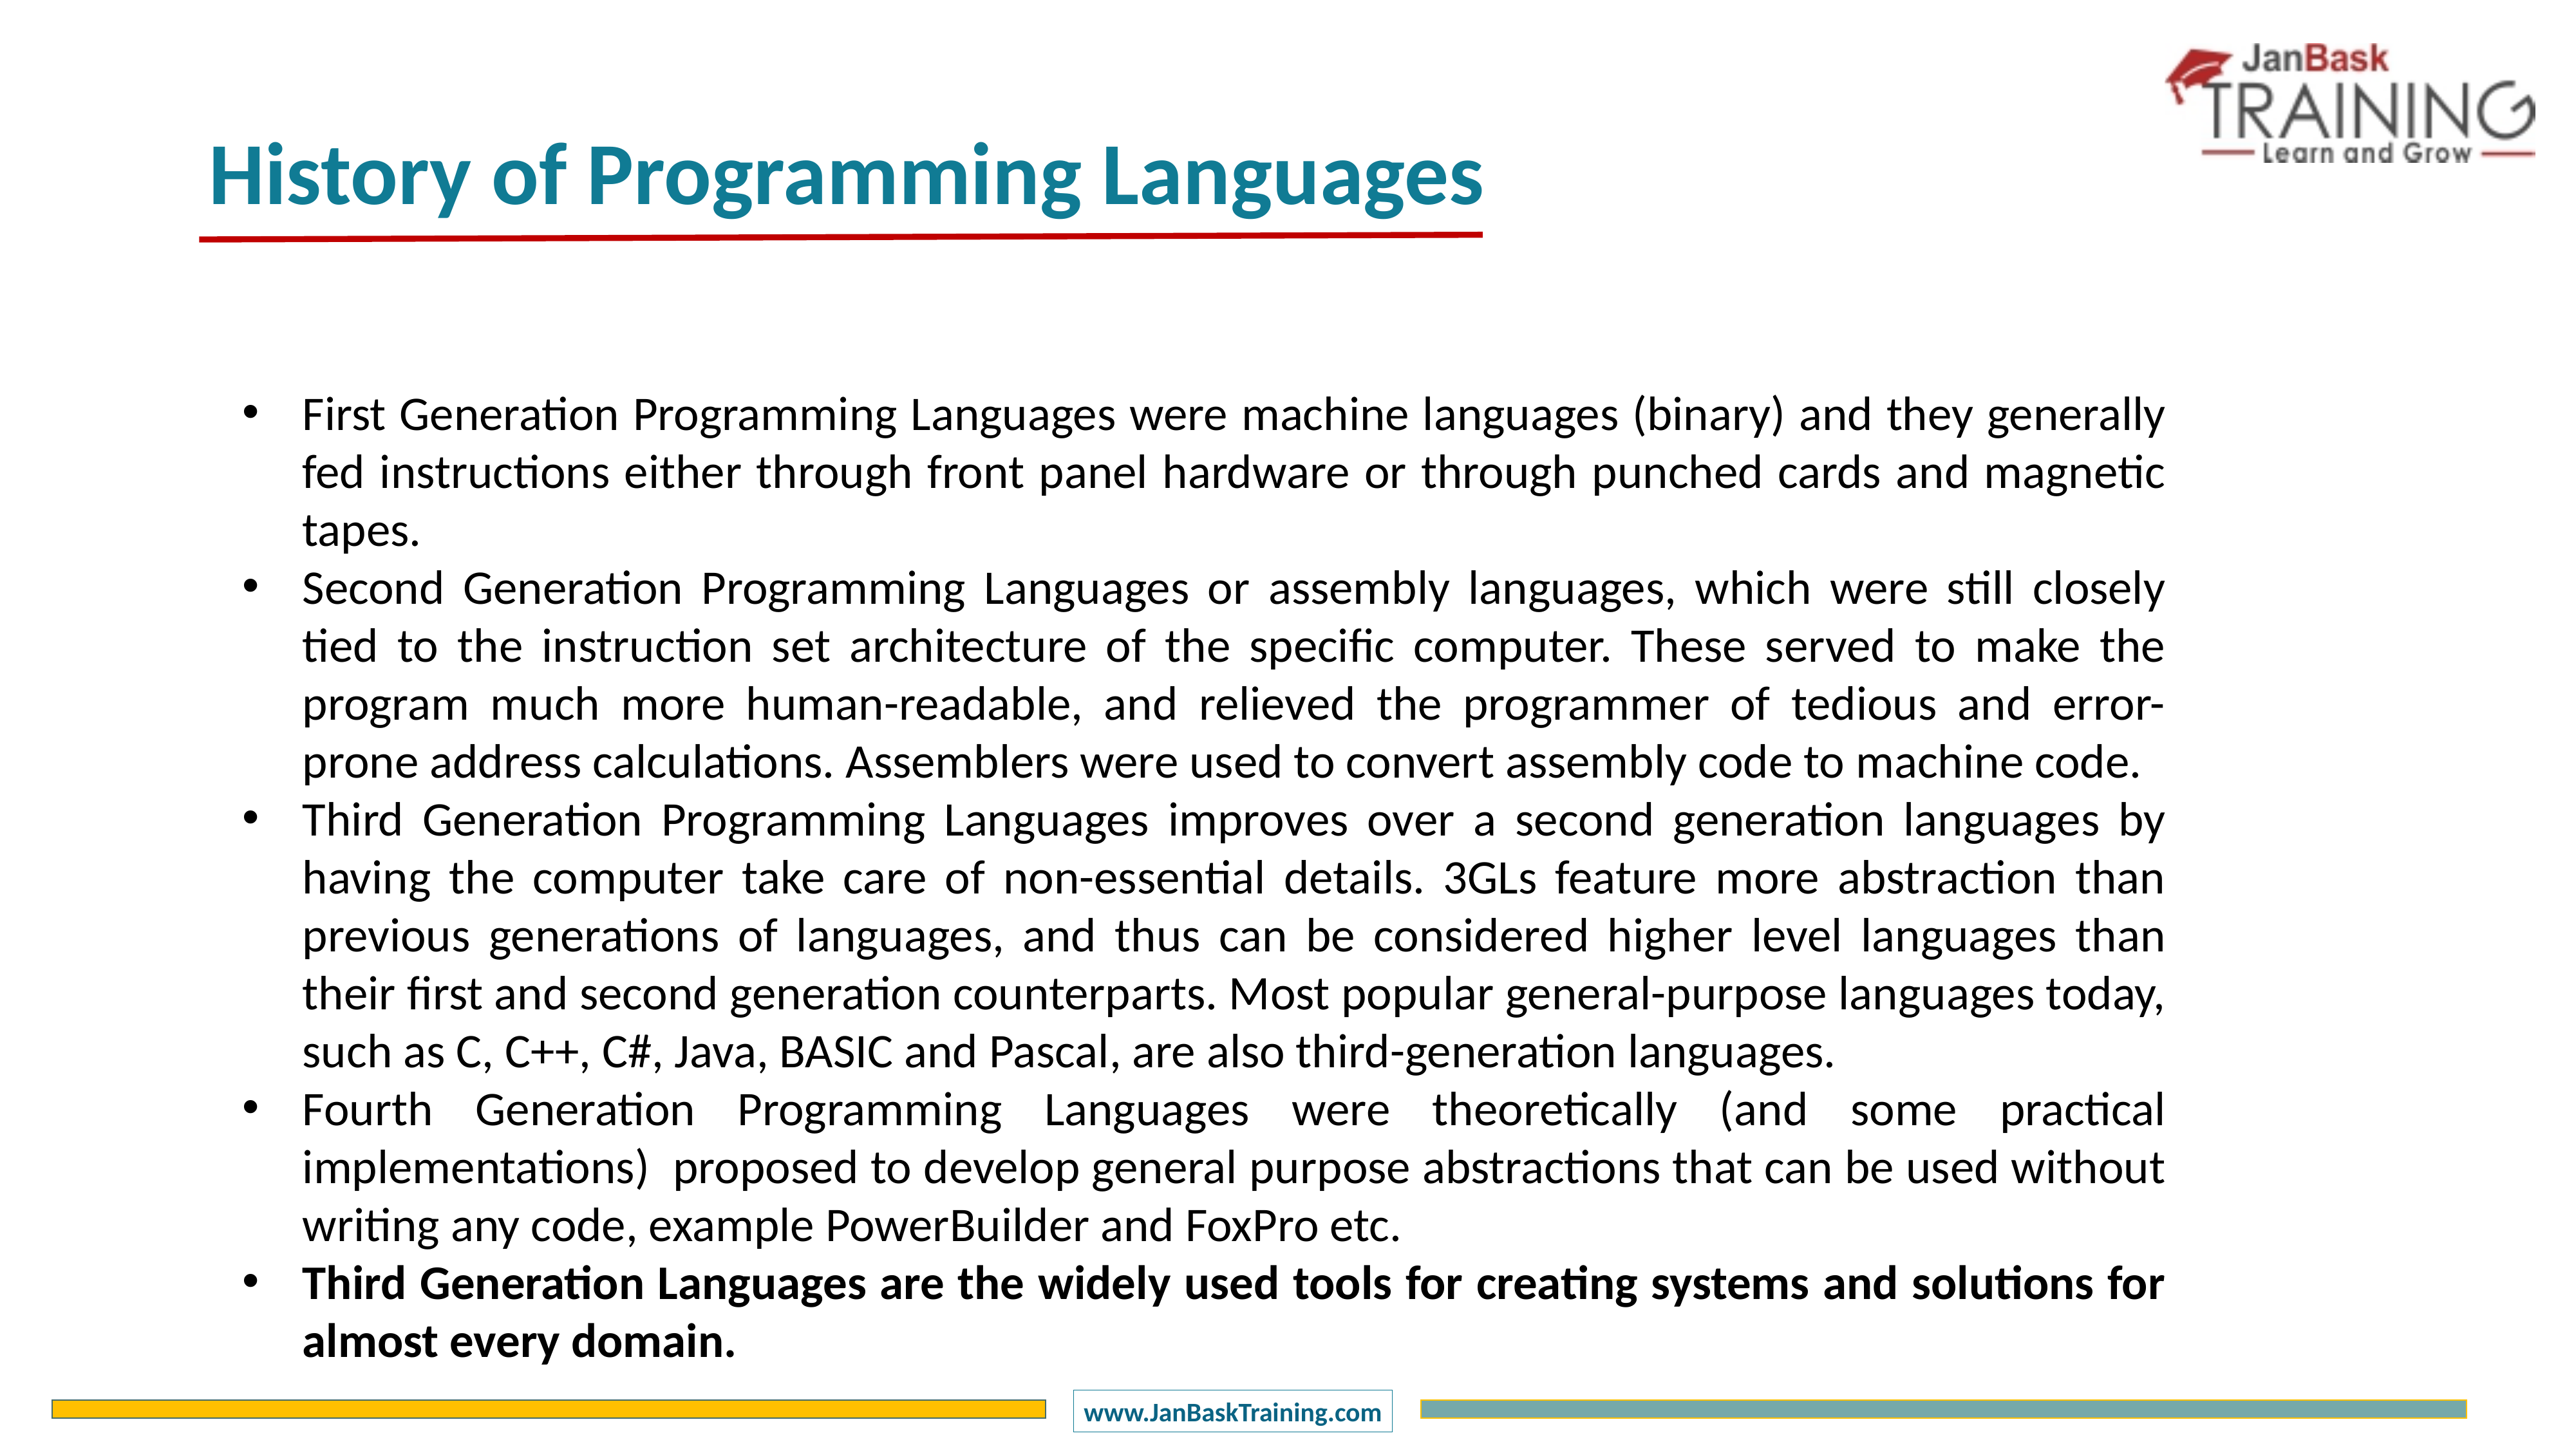

History of Programming Languages
First Generation Programming Languages were machine languages (binary) and they generally fed instructions either through front panel hardware or through punched cards and magnetic tapes.
Second Generation Programming Languages or assembly languages, which were still closely tied to the instruction set architecture of the specific computer. These served to make the program much more human-readable, and relieved the programmer of tedious and error-prone address calculations. Assemblers were used to convert assembly code to machine code.
Third Generation Programming Languages improves over a second generation languages by having the computer take care of non-essential details. 3GLs feature more abstraction than previous generations of languages, and thus can be considered higher level languages than their first and second generation counterparts. Most popular general-purpose languages today, such as C, C++, C#, Java, BASIC and Pascal, are also third-generation languages.
Fourth Generation Programming Languages were theoretically (and some practical implementations)  proposed to develop general purpose abstractions that can be used without writing any code, example PowerBuilder and FoxPro etc.
Third Generation Languages are the widely used tools for creating systems and solutions for almost every domain.